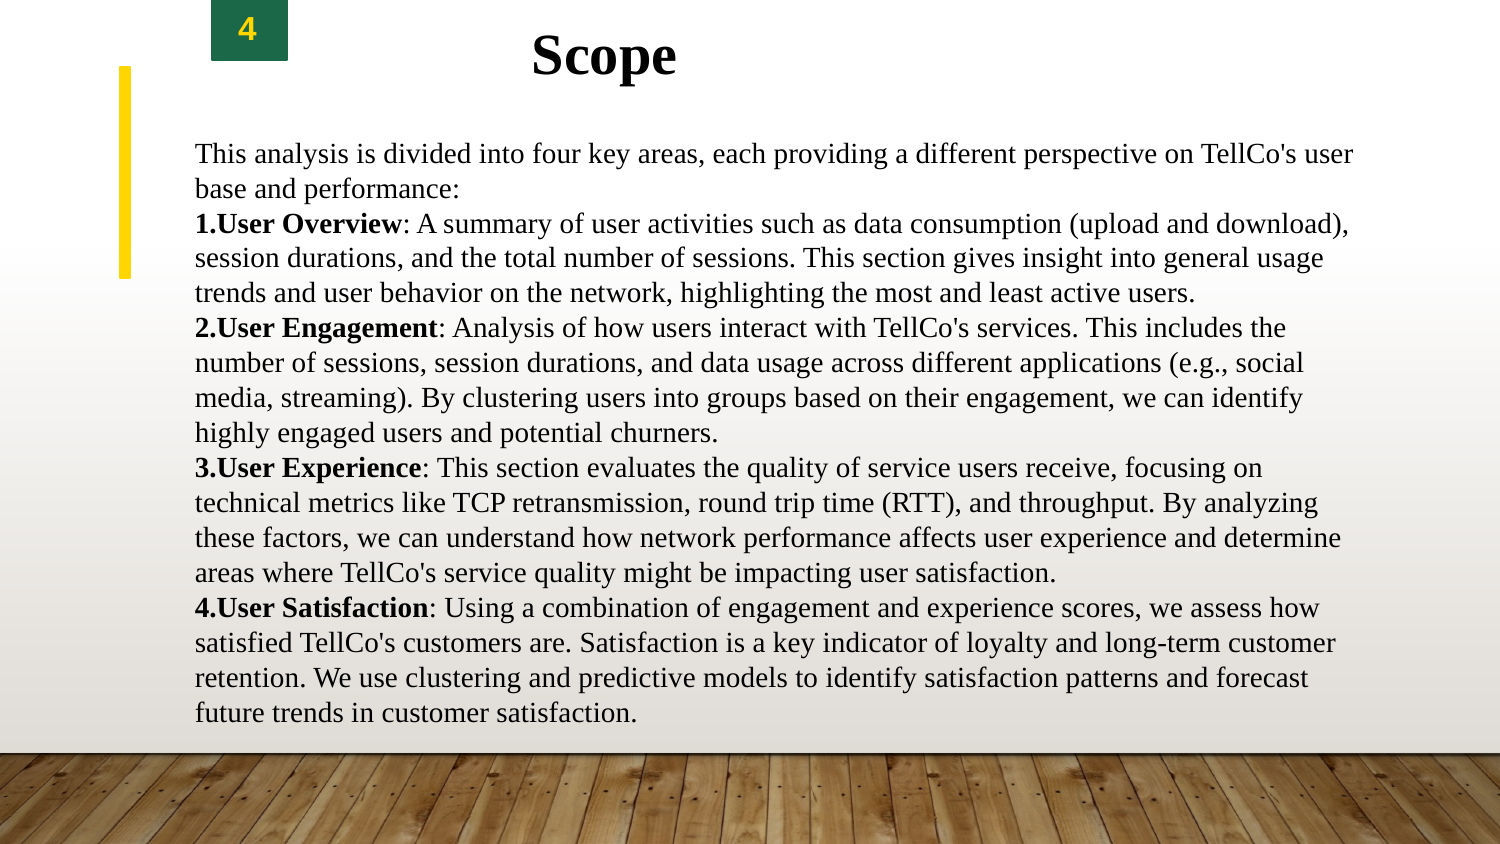

4

Scope

This analysis is divided into four key areas, each providing a different perspective on TellCo's user base and performance:
User Overview: A summary of user activities such as data consumption (upload and download), session durations, and the total number of sessions. This section gives insight into general usage trends and user behavior on the network, highlighting the most and least active users.
User Engagement: Analysis of how users interact with TellCo's services. This includes the number of sessions, session durations, and data usage across different applications (e.g., social media, streaming). By clustering users into groups based on their engagement, we can identify highly engaged users and potential churners.
User Experience: This section evaluates the quality of service users receive, focusing on technical metrics like TCP retransmission, round trip time (RTT), and throughput. By analyzing these factors, we can understand how network performance affects user experience and determine areas where TellCo's service quality might be impacting user satisfaction.
User Satisfaction: Using a combination of engagement and experience scores, we assess how satisfied TellCo's customers are. Satisfaction is a key indicator of loyalty and long-term customer retention. We use clustering and predictive models to identify satisfaction patterns and forecast future trends in customer satisfaction.